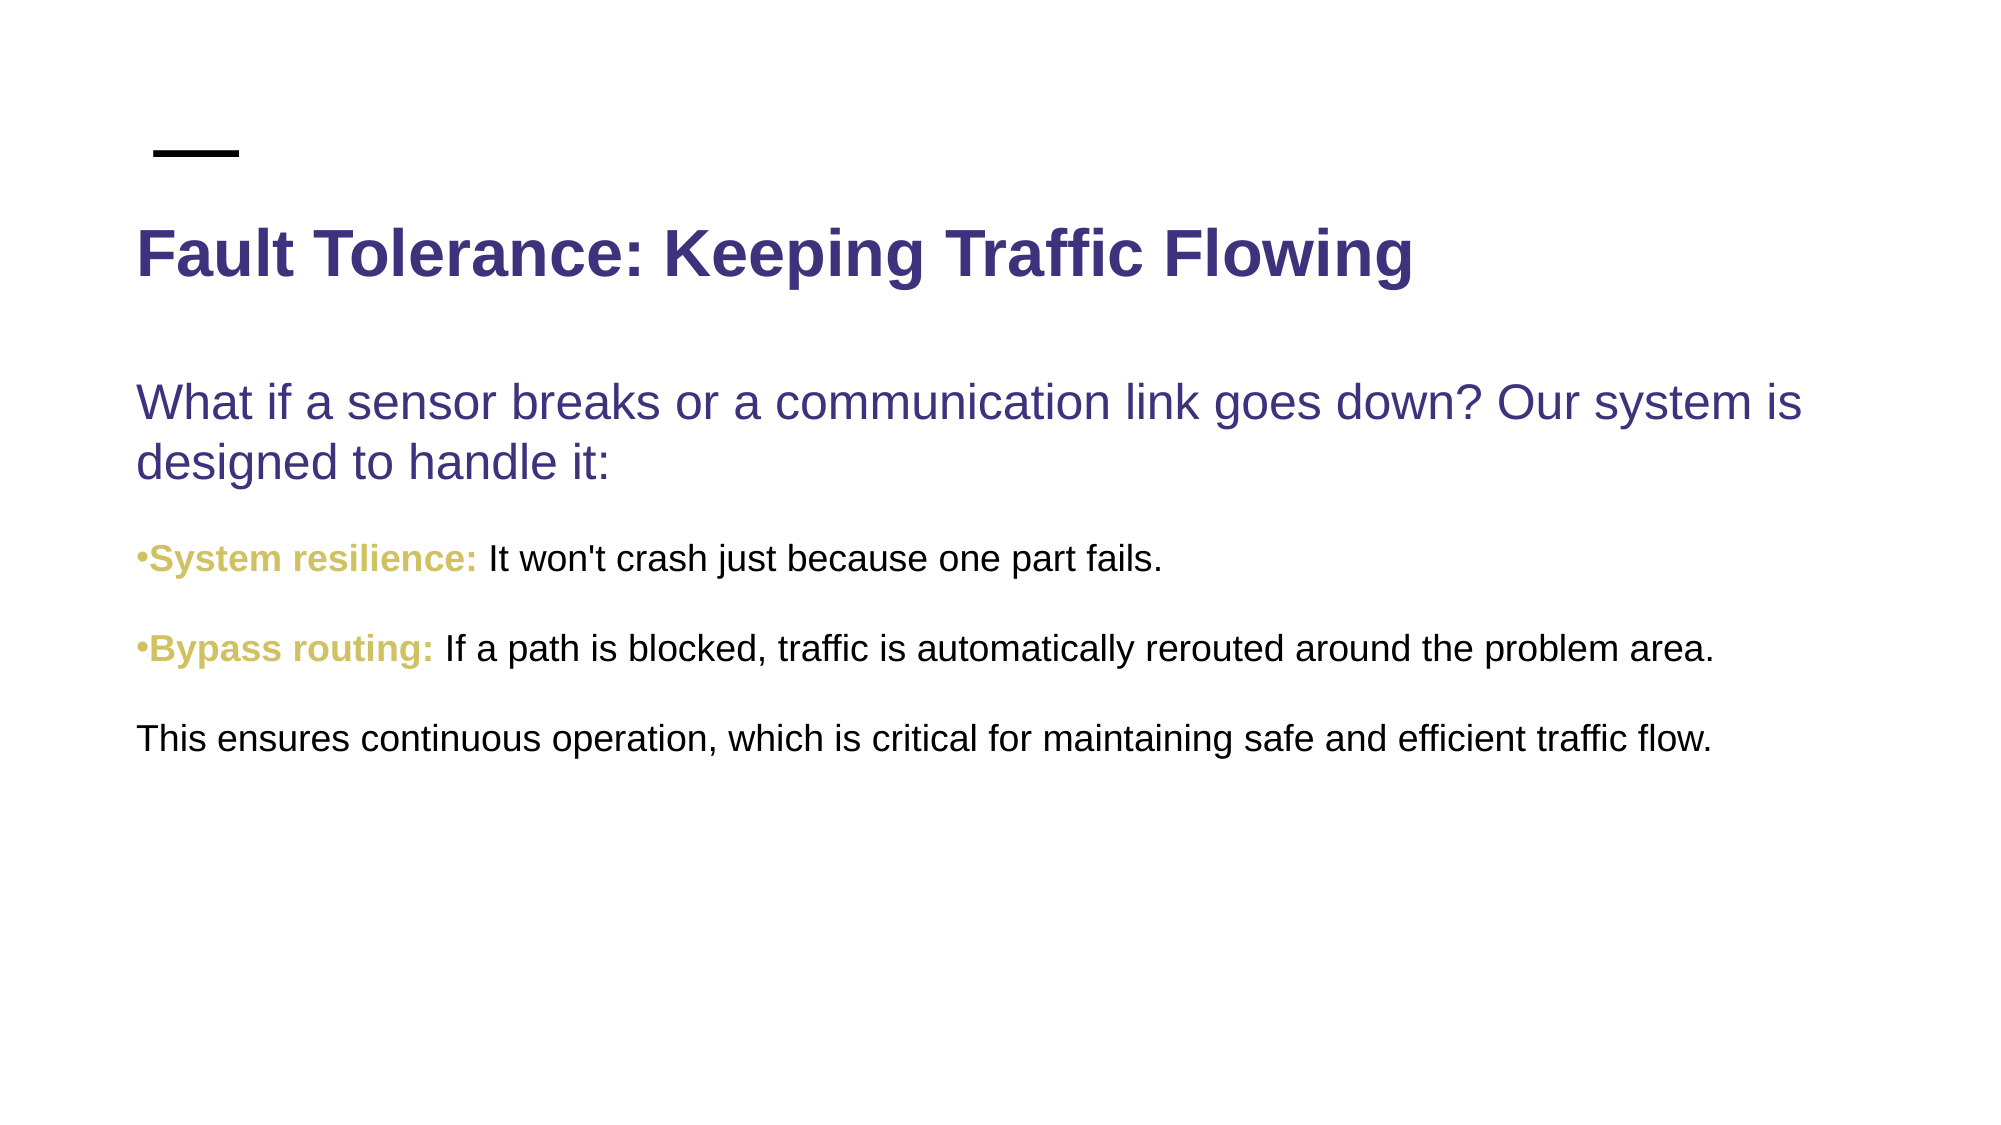

Fault Tolerance: Keeping Traffic Flowing

What if a sensor breaks or a communication link goes down? Our system is designed to handle it:

System resilience: It won't crash just because one part fails.

Bypass routing: If a path is blocked, traffic is automatically rerouted around the problem area.

This ensures continuous operation, which is critical for maintaining safe and efficient traffic flow.